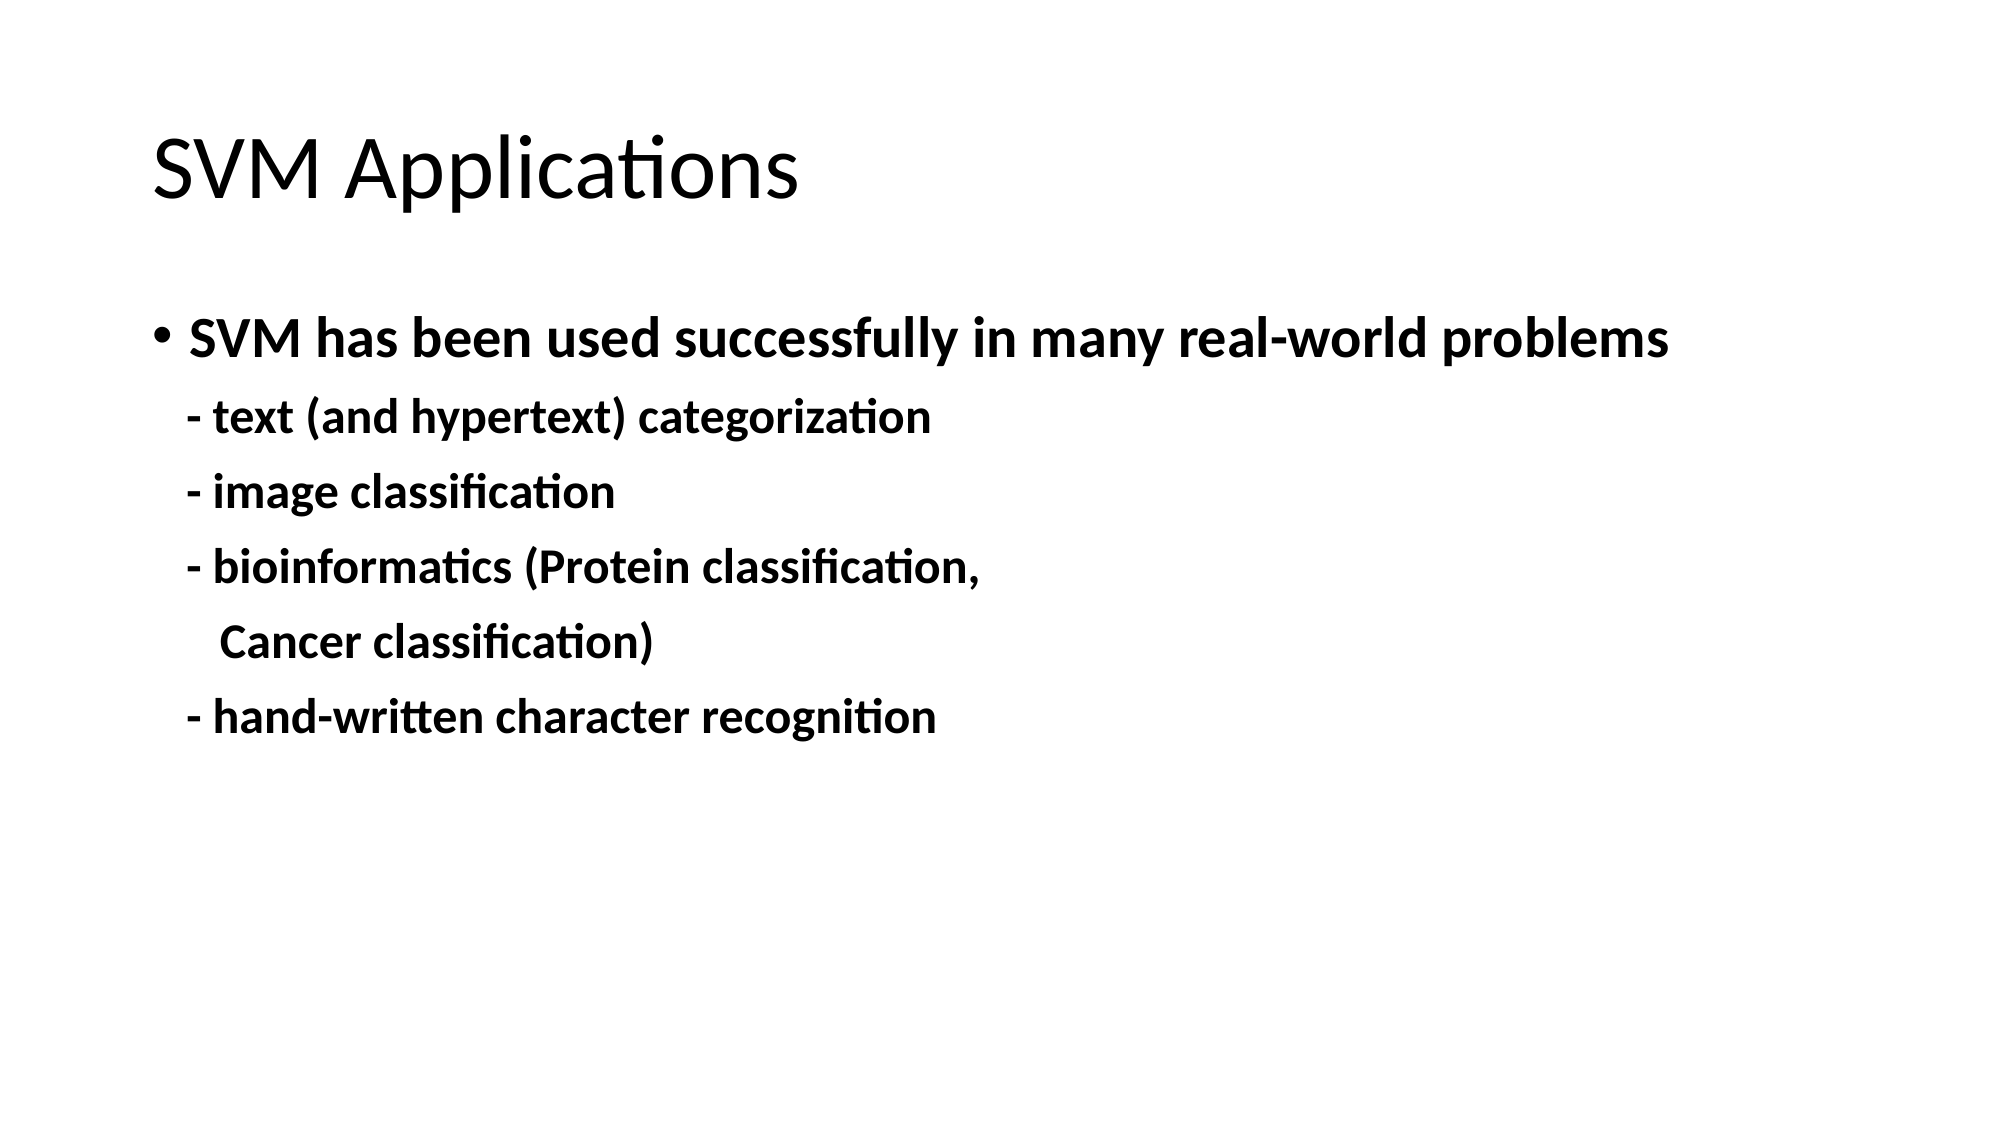

# SVM Applications
SVM has been used successfully in many real-world problems
   - text (and hypertext) categorization
   - image classification
   - bioinformatics (Protein classification,
      Cancer classification)
   - hand-written character recognition